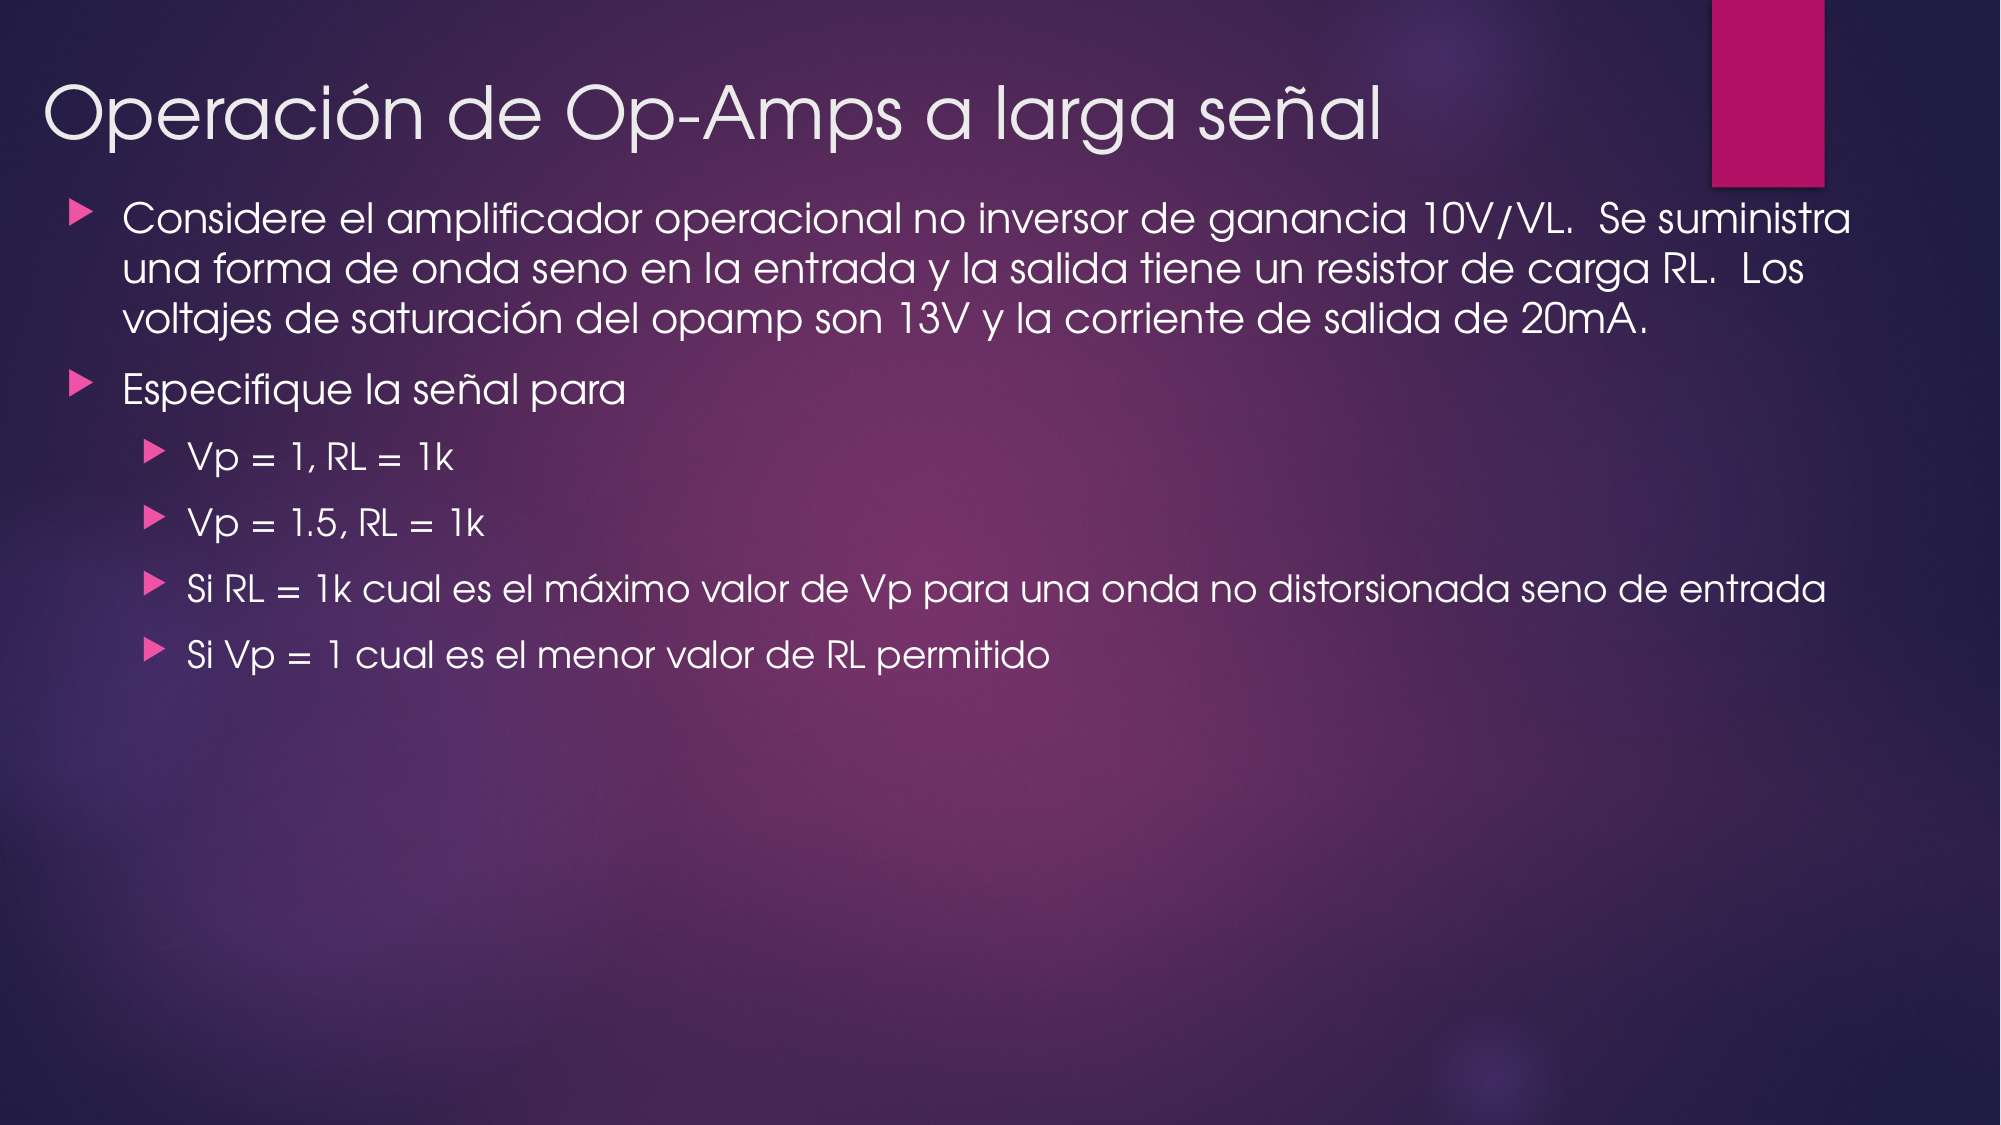

# Operación de Op-Amps a larga señal
Considere el amplificador operacional no inversor de ganancia 10V/VL.  Se suministra una forma de onda seno en la entrada y la salida tiene un resistor de carga RL.  Los voltajes de saturación del opamp son 13V y la corriente de salida de 20mA.
Especifique la señal para
Vp = 1, RL = 1k
Vp = 1.5, RL = 1k
Si RL = 1k cual es el máximo valor de Vp para una onda no distorsionada seno de entrada
Si Vp = 1 cual es el menor valor de RL permitido